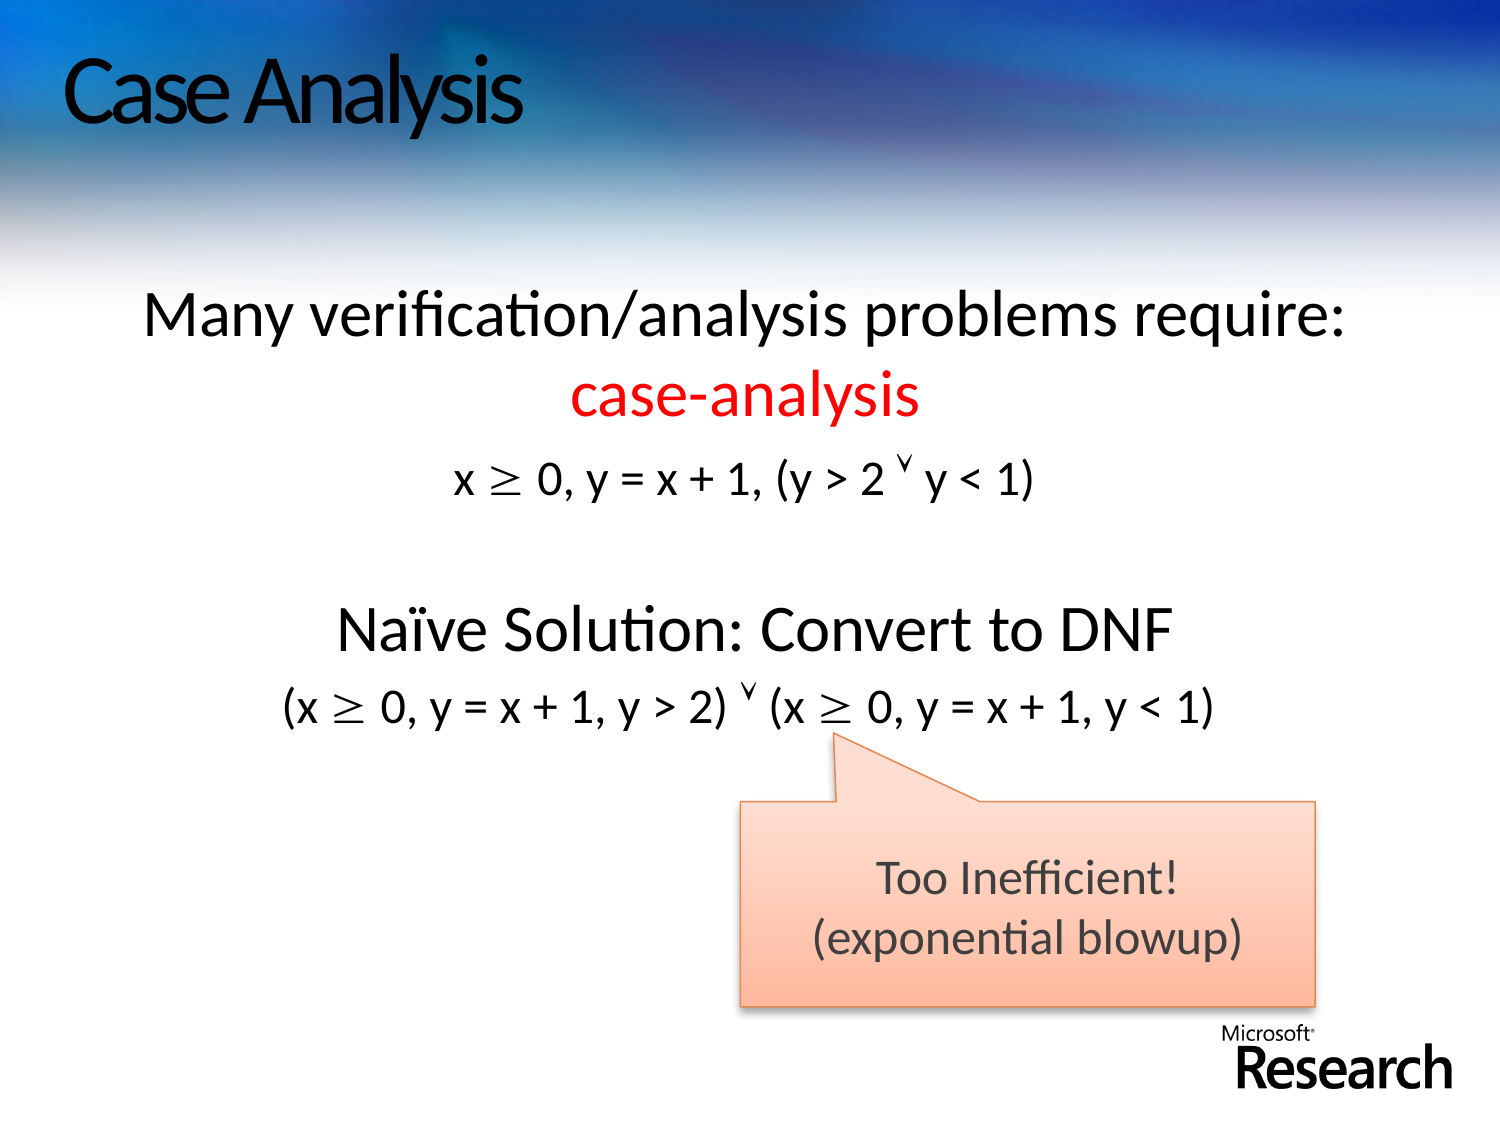

# Case Analysis
Many verification/analysis problems require: case-analysis

x ≥ 0, y = x + 1, (y > 2 ∨ y < 1)
Naïve Solution: Convert to DNF
(x ≥ 0, y = x + 1, y > 2) ∨ (x ≥ 0, y = x + 1, y < 1)
Too Inefficient!
(exponential blowup)